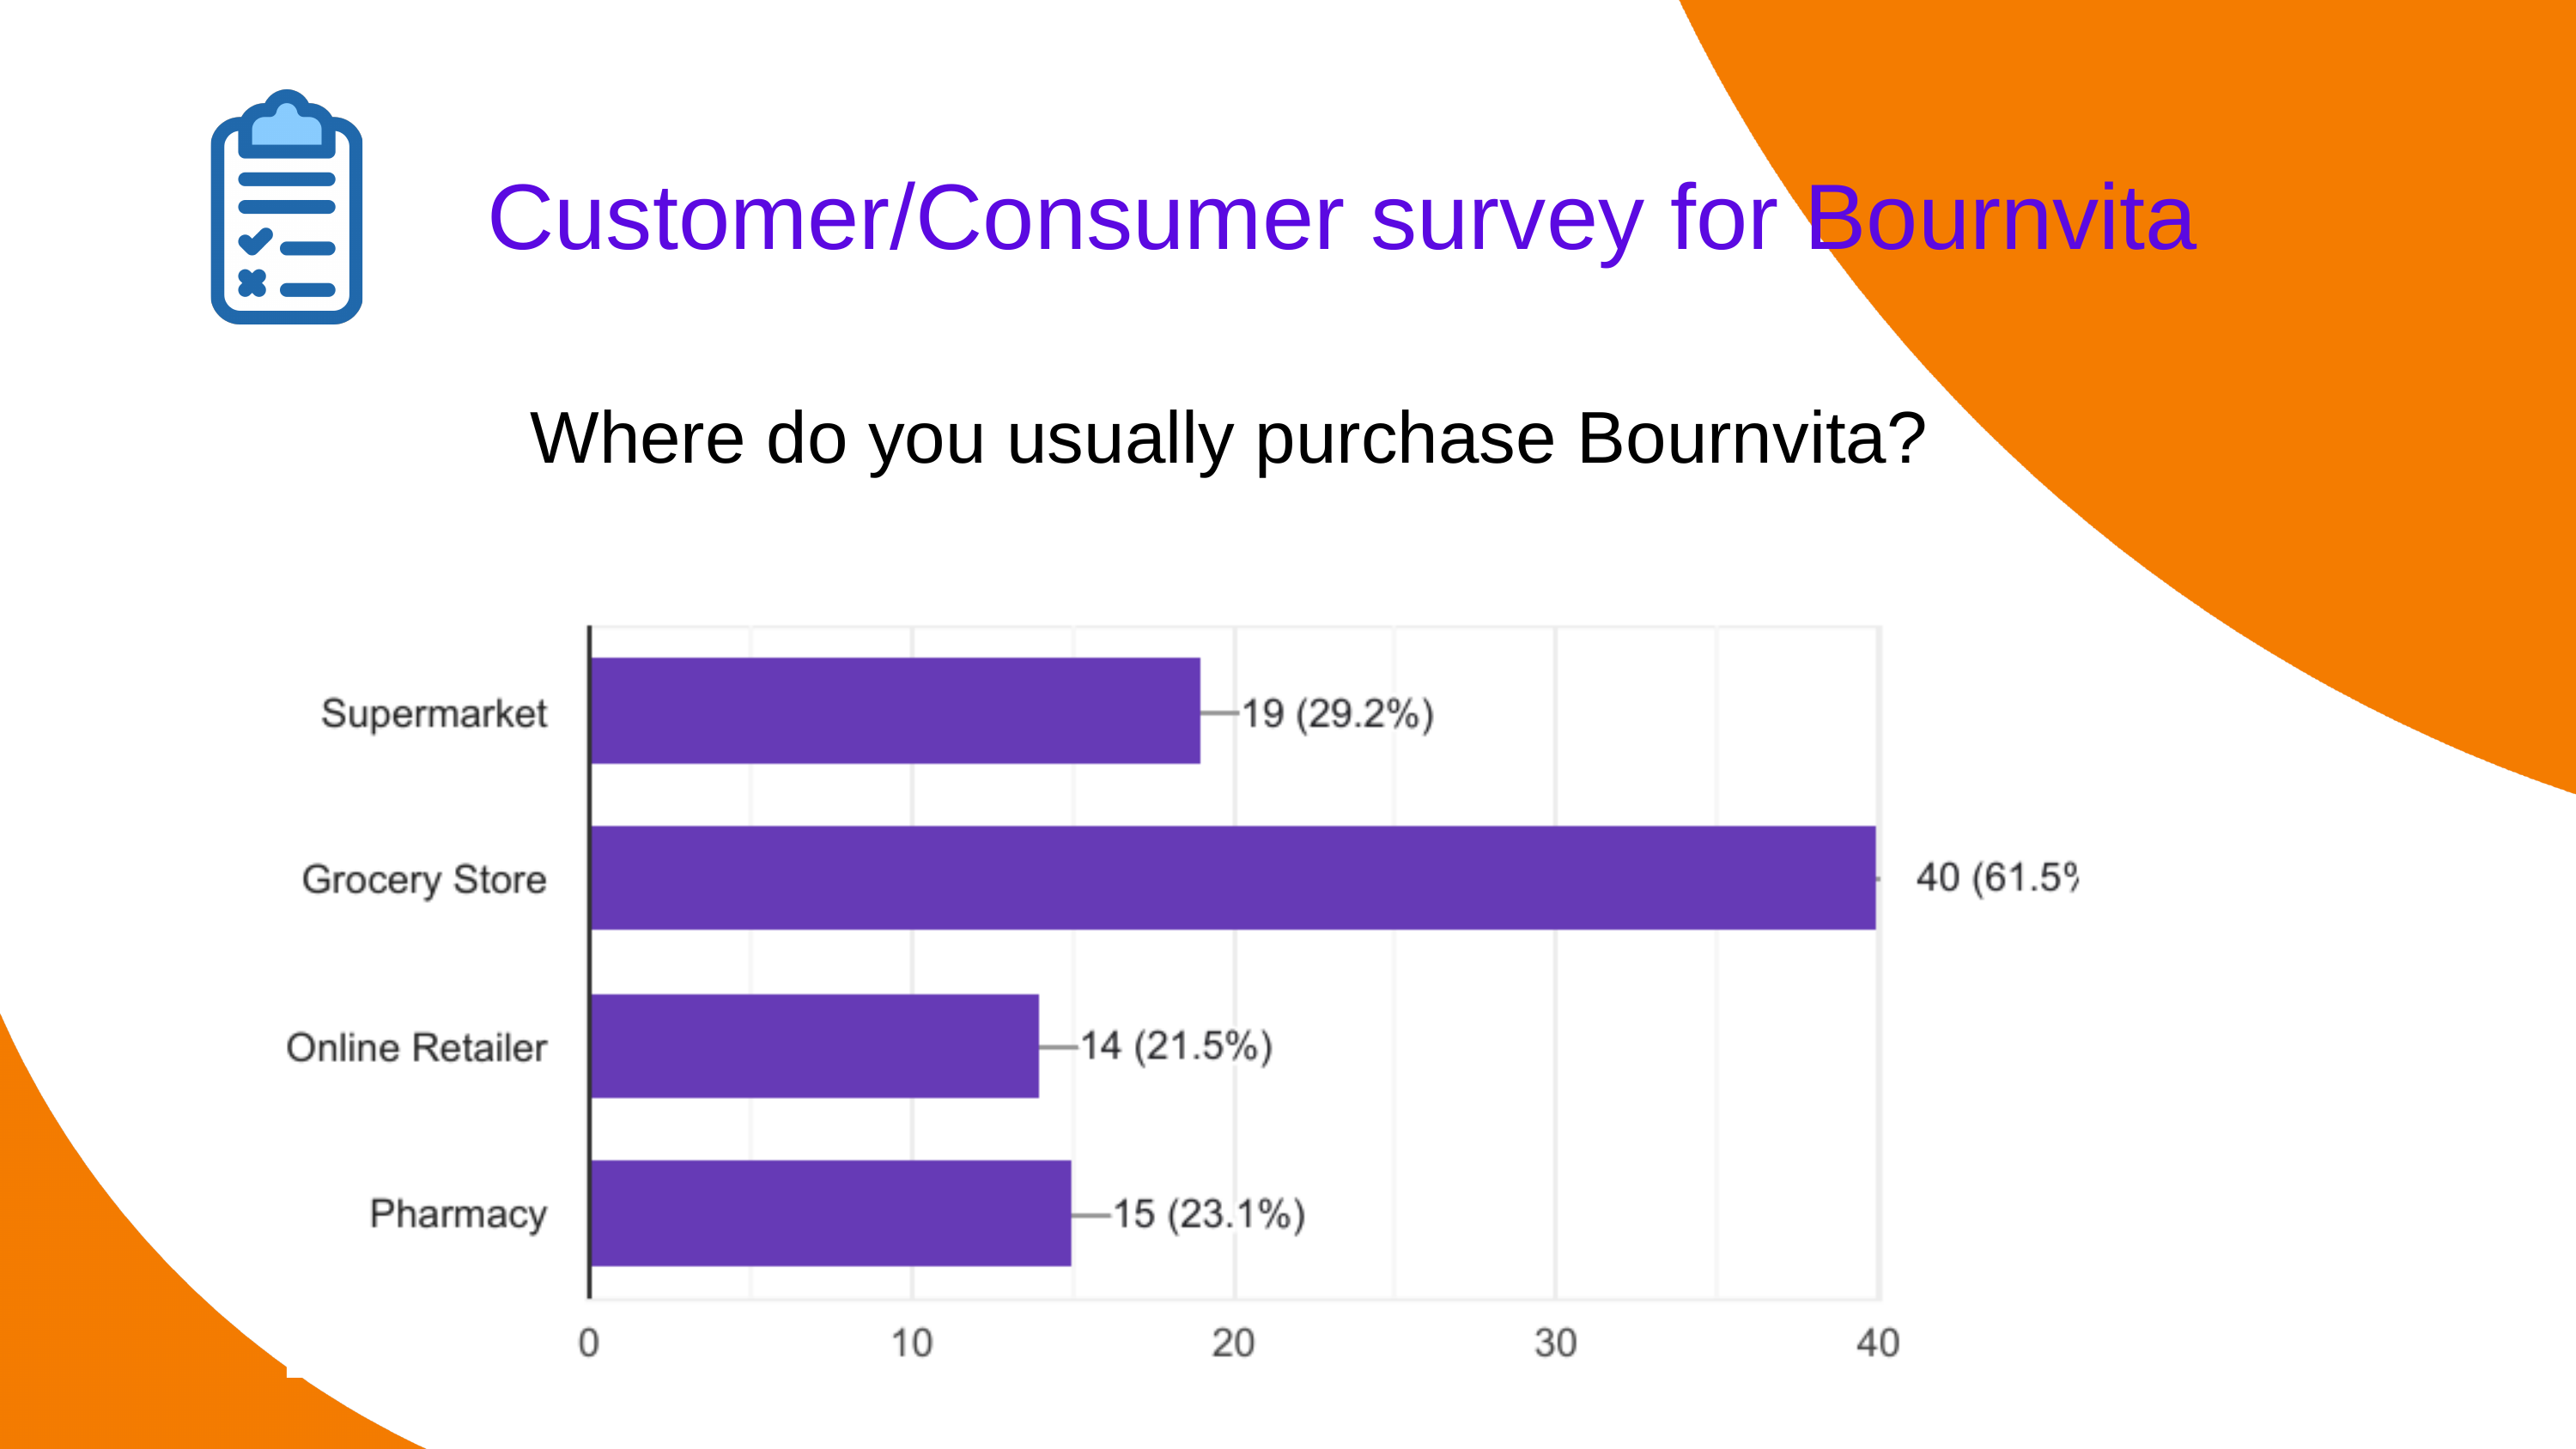

Customer/Consumer survey for Bournvita
Where do you usually purchase Bournvita?